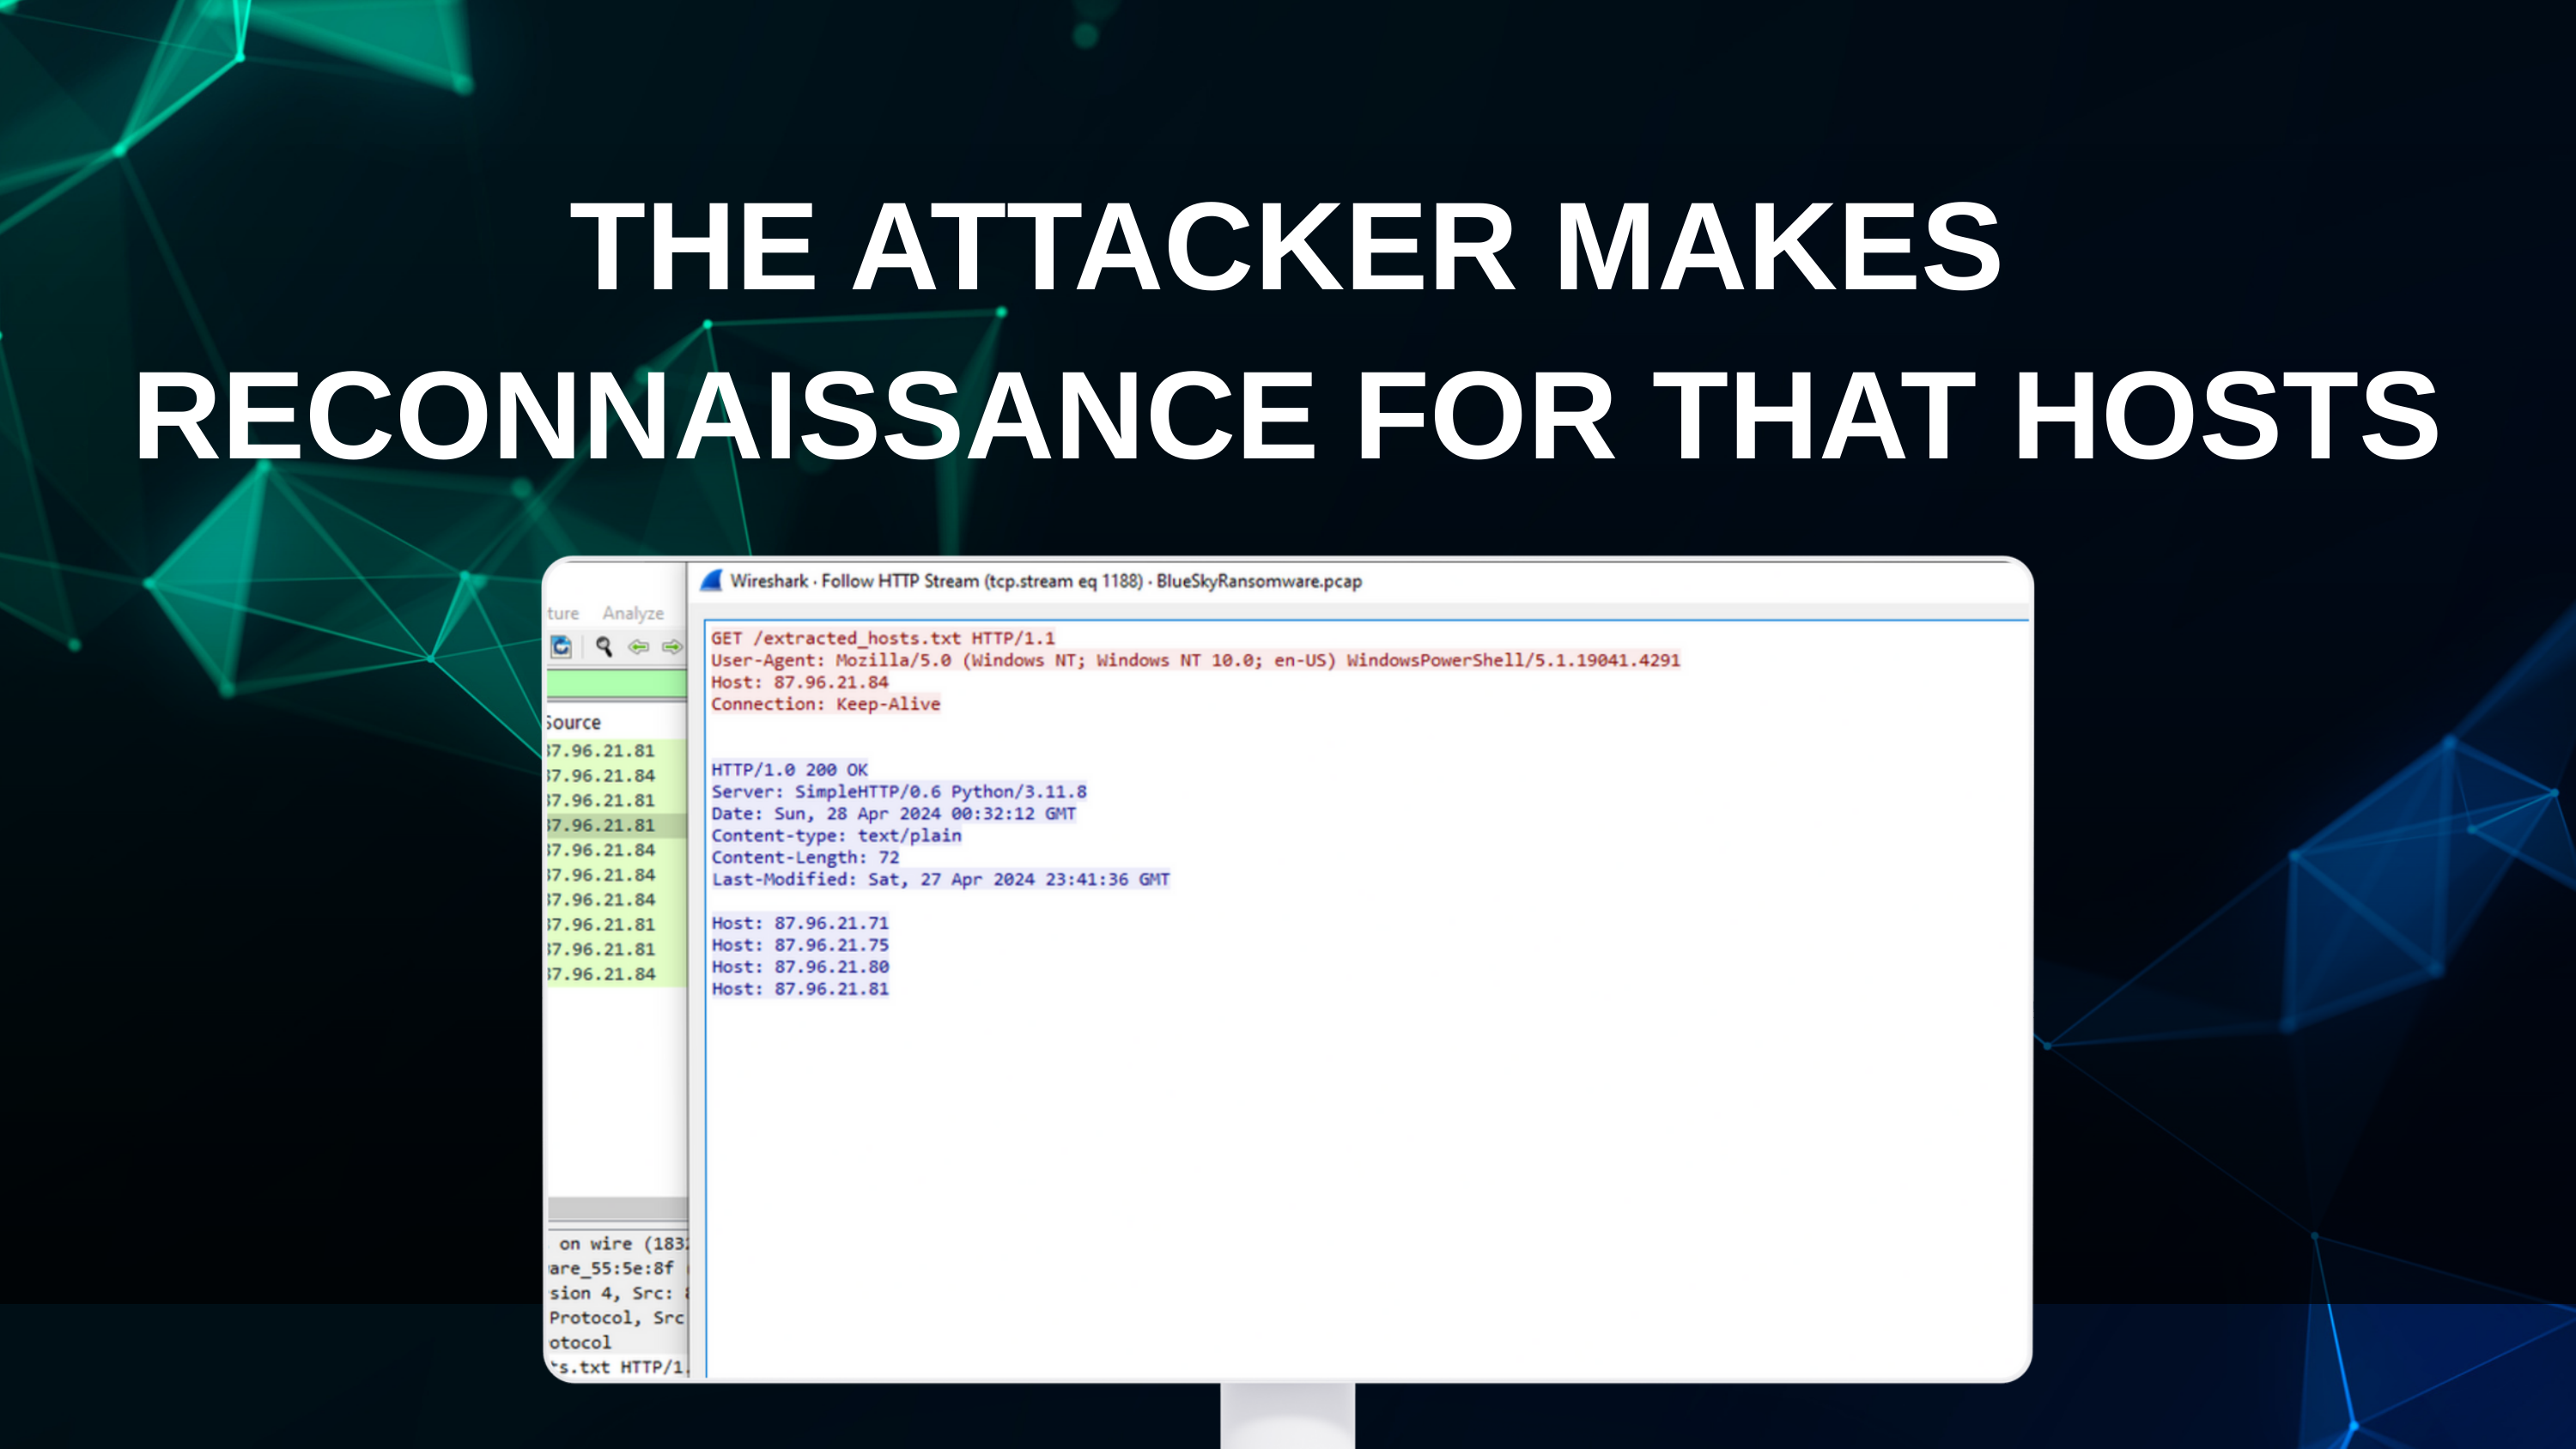

THE ATTACKER MAKES RECONNAISSANCE FOR THAT HOSTS